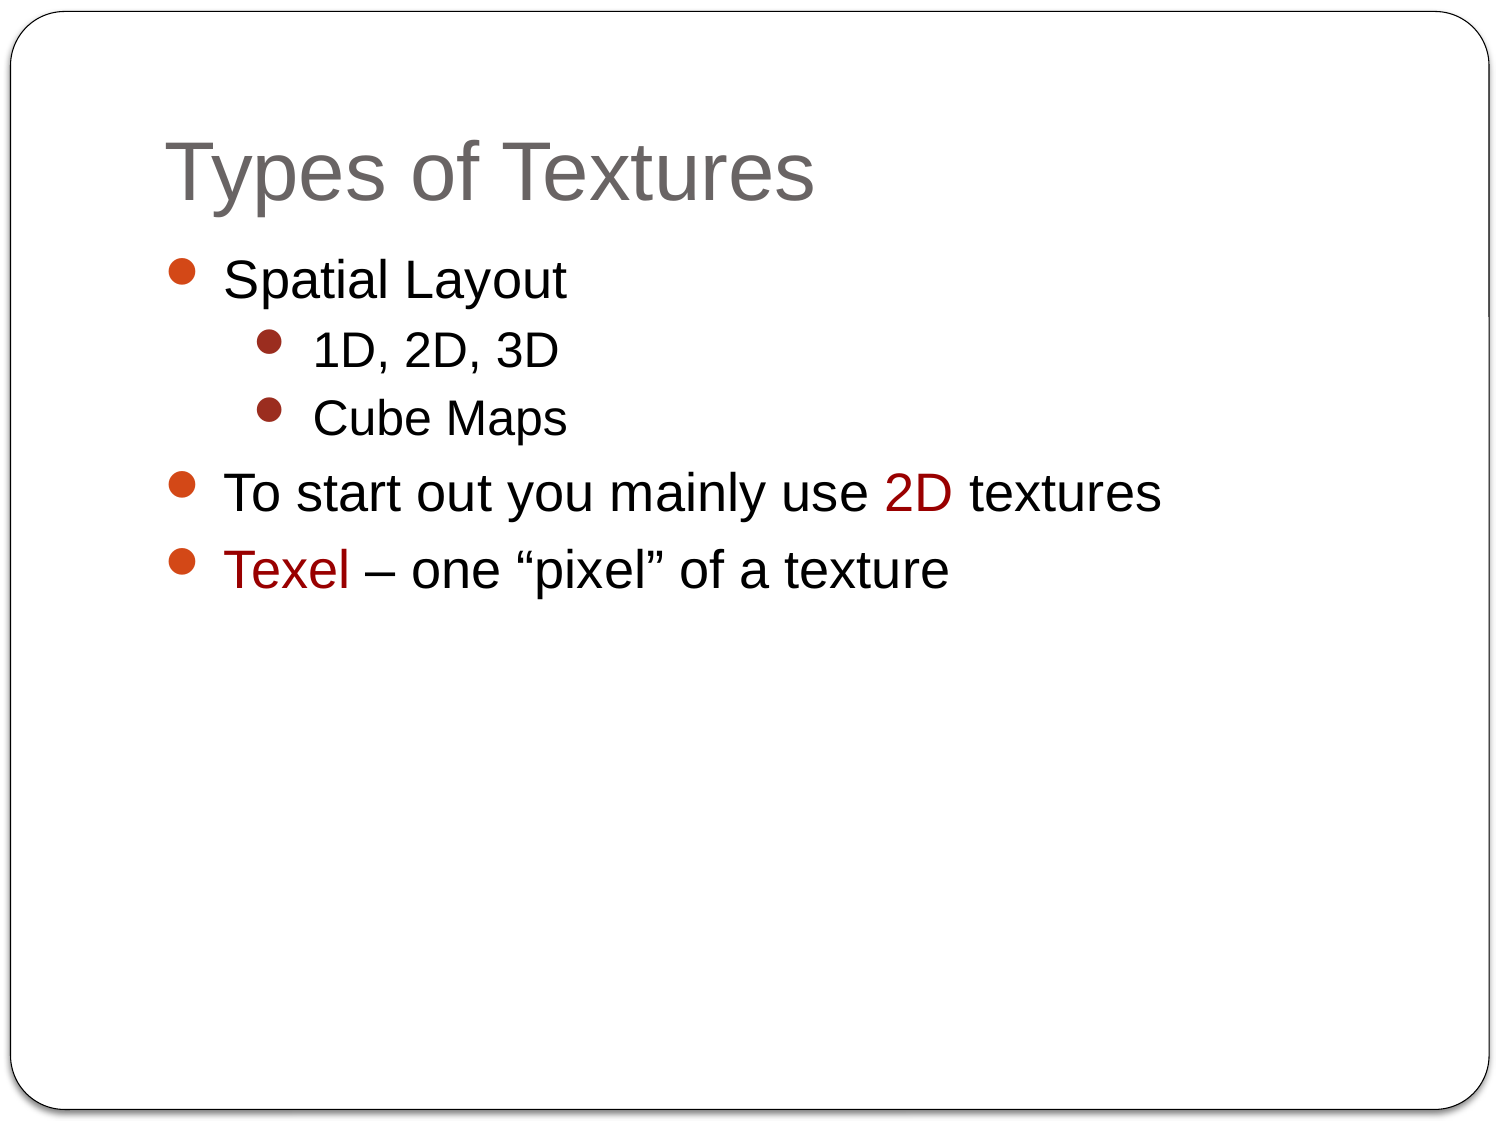

Types of Textures
Spatial Layout
1D, 2D, 3D
Cube Maps
To start out you mainly use 2D textures
Texel – one “pixel” of a texture